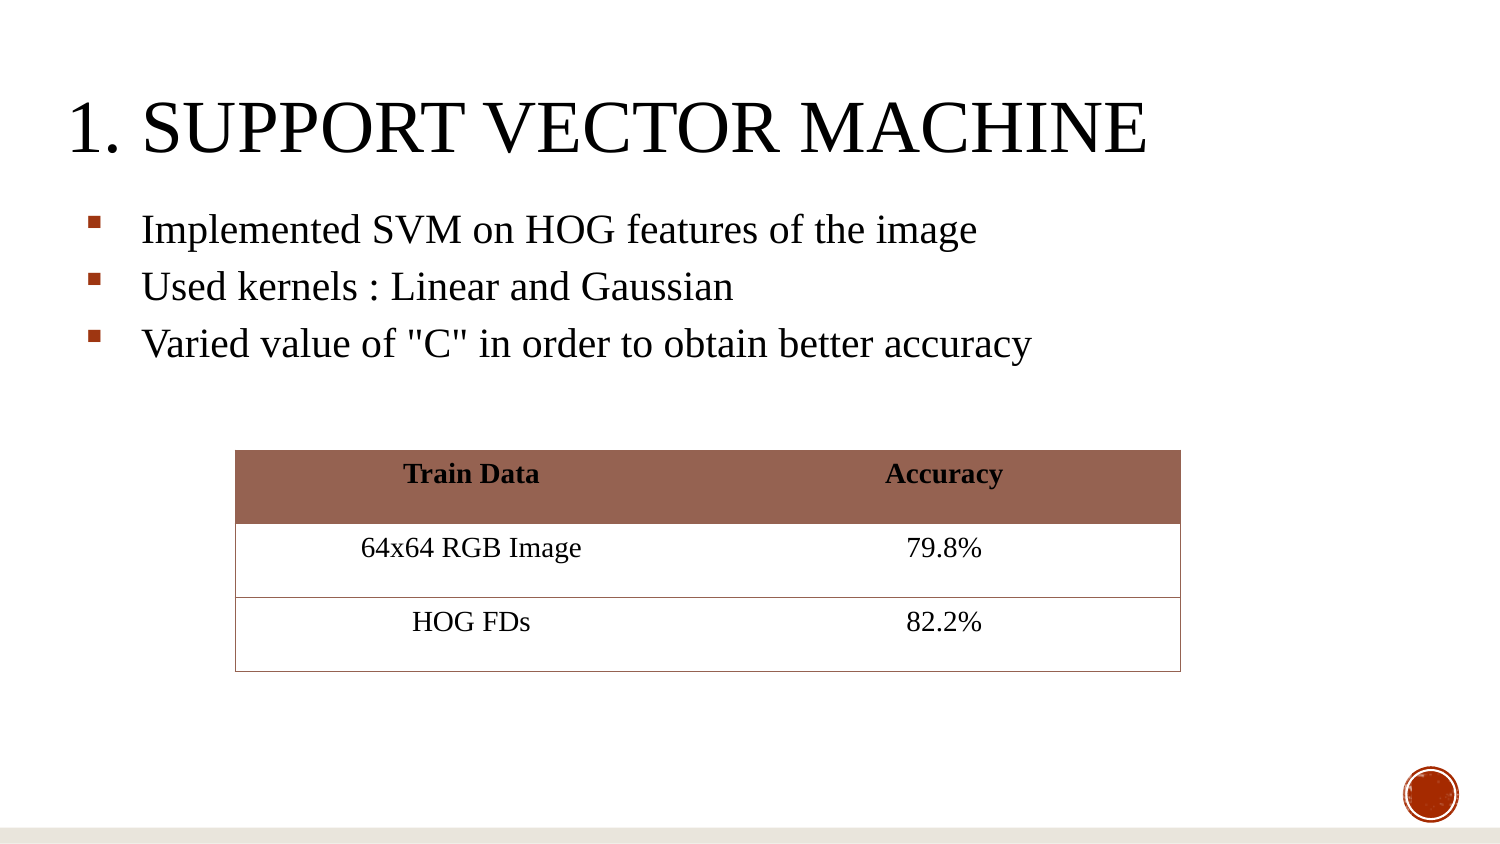

# 1. Support Vector Machine
Implemented SVM on HOG features of the image
Used kernels : Linear and Gaussian
Varied value of "C" in order to obtain better accuracy
| Train Data | Accuracy |
| --- | --- |
| 64x64 RGB Image | 79.8% |
| HOG FDs | 82.2% |